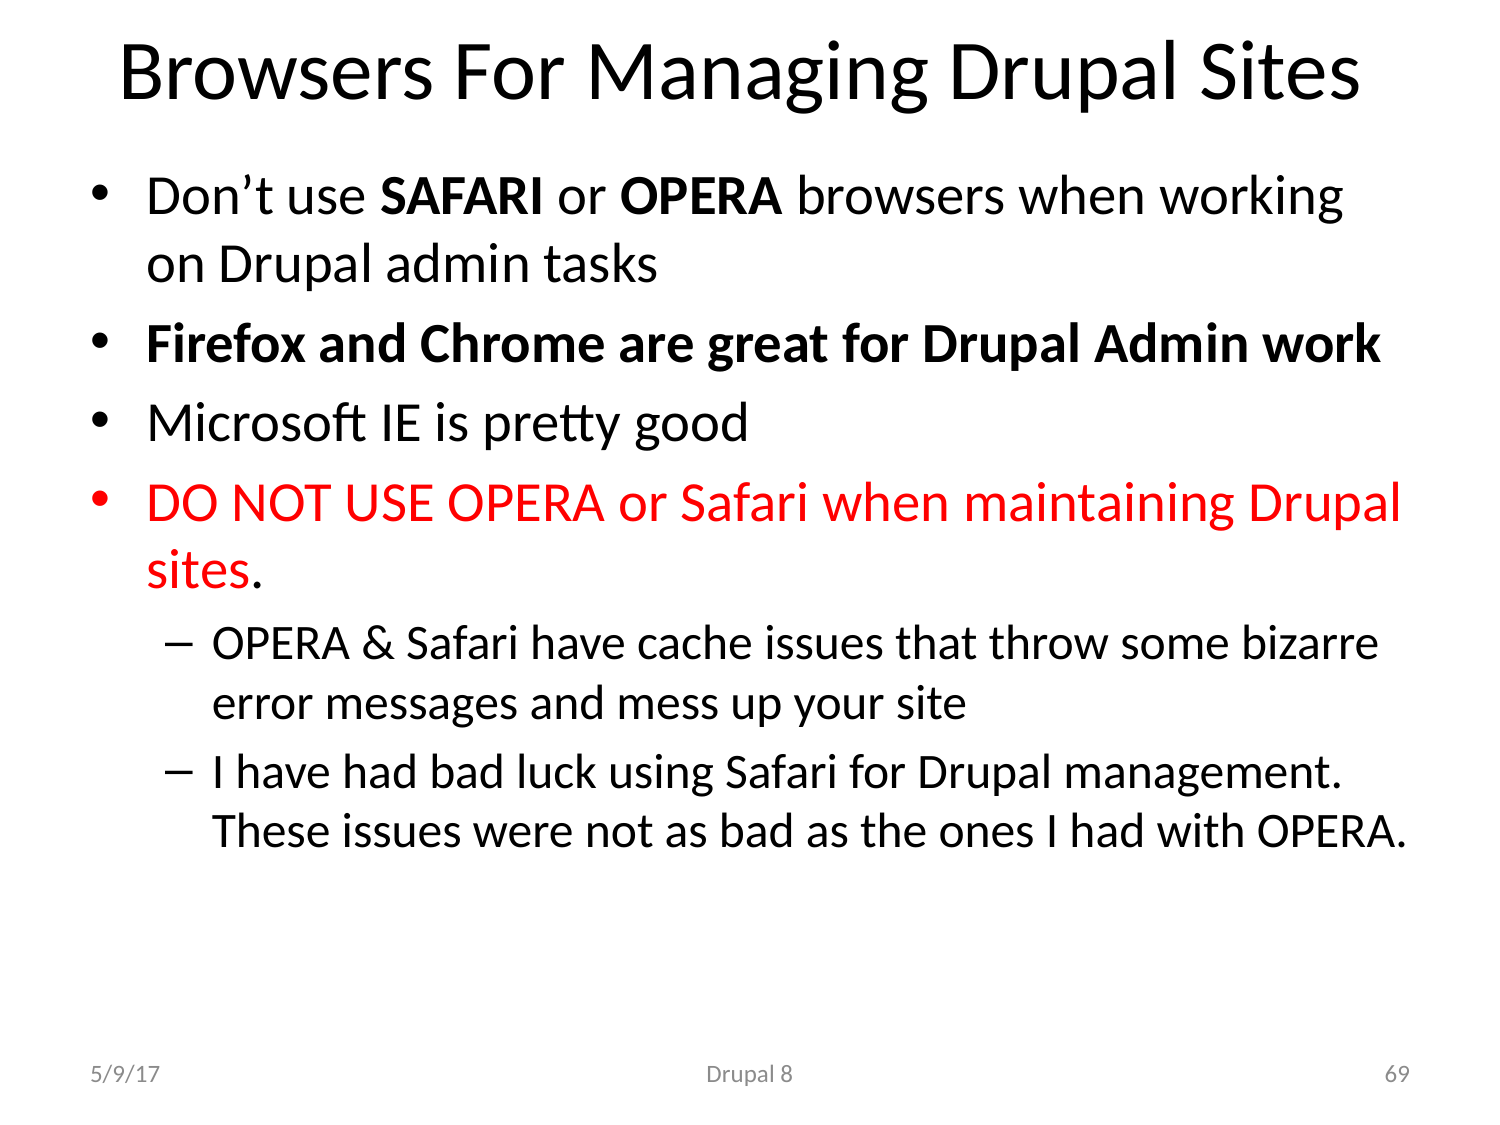

# Browsers For Managing Drupal Sites
Don’t use SAFARI or OPERA browsers when working on Drupal admin tasks
Firefox and Chrome are great for Drupal Admin work
Microsoft IE is pretty good
DO NOT USE OPERA or Safari when maintaining Drupal sites.
OPERA & Safari have cache issues that throw some bizarre error messages and mess up your site
I have had bad luck using Safari for Drupal management. These issues were not as bad as the ones I had with OPERA.
5/9/17
Drupal 8
69